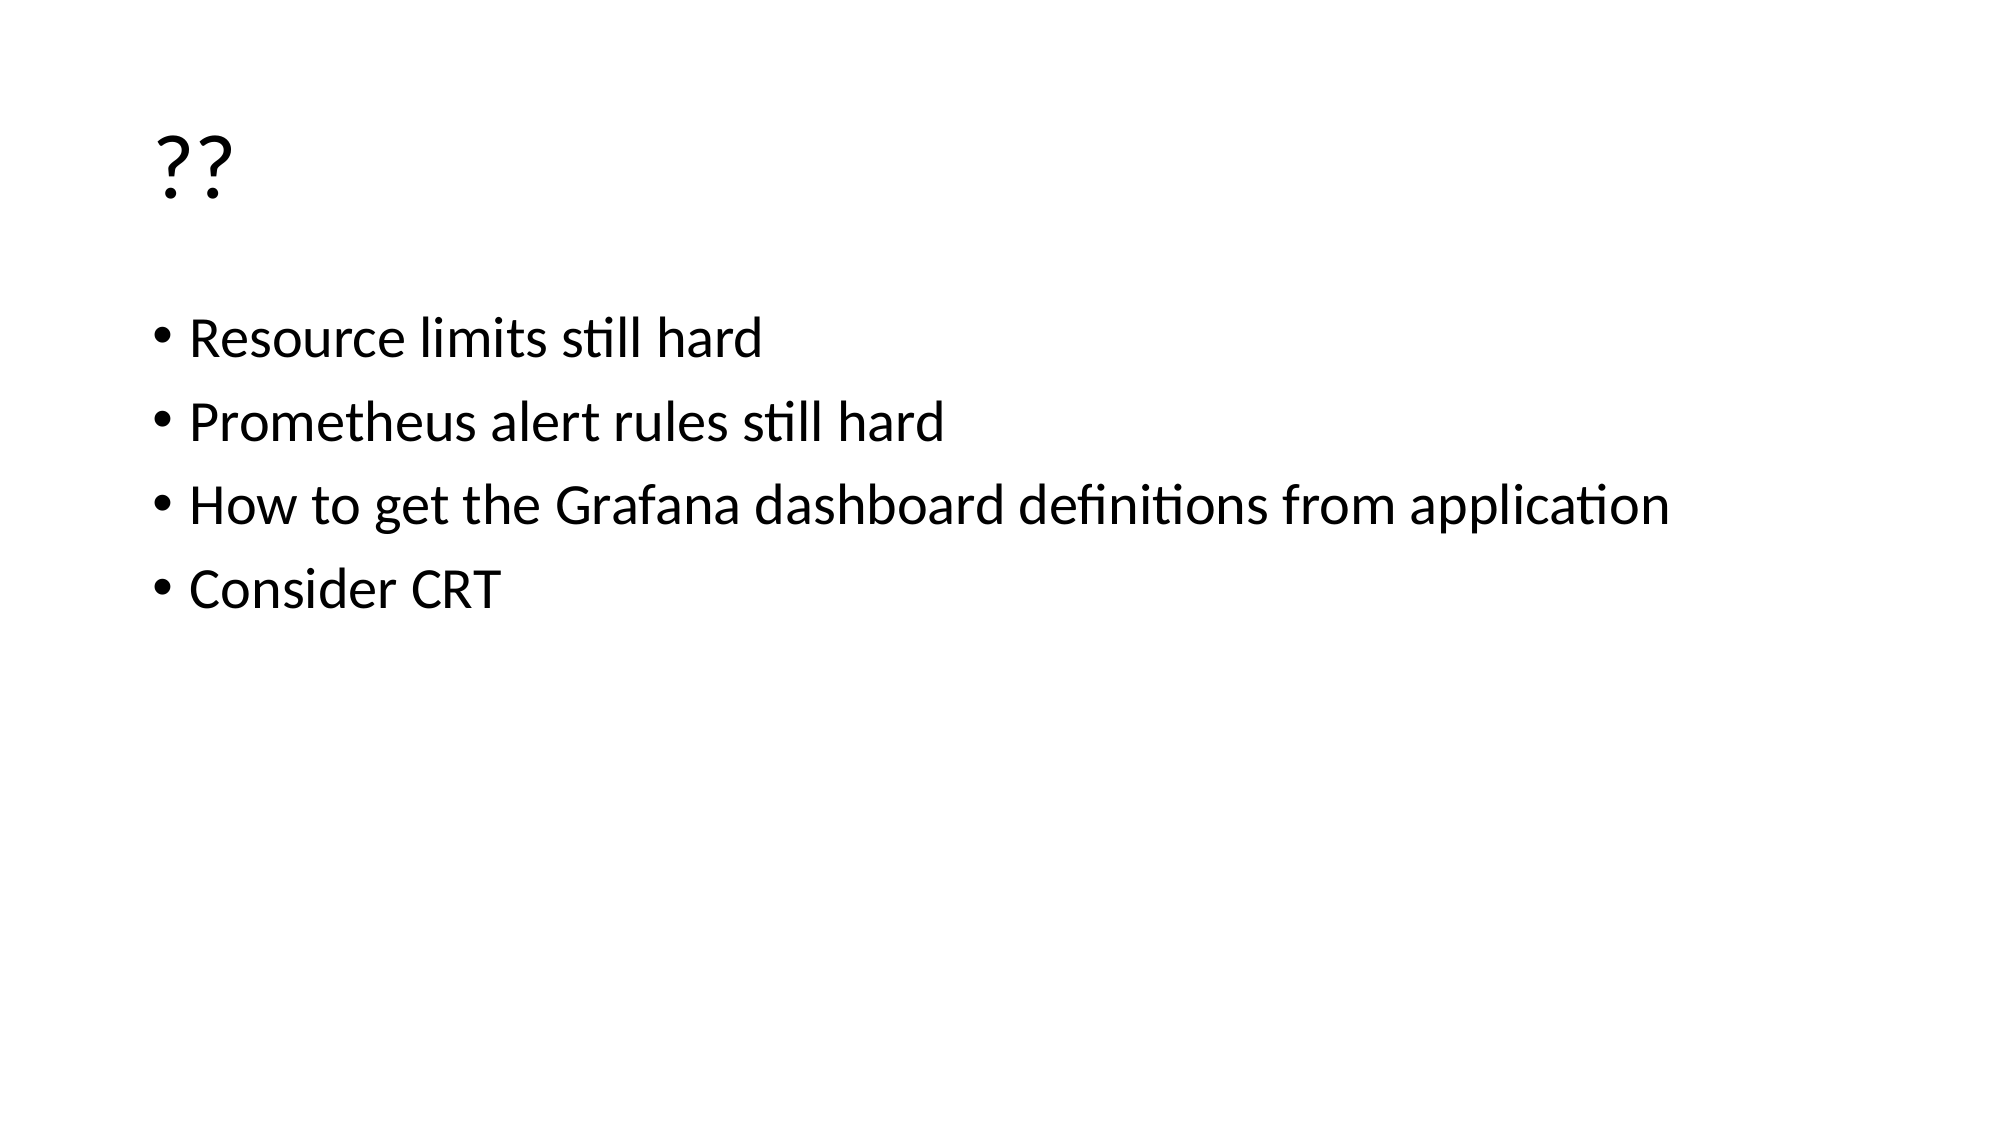

# ??
Resource limits still hard
Prometheus alert rules still hard
How to get the Grafana dashboard definitions from application
Consider CRT